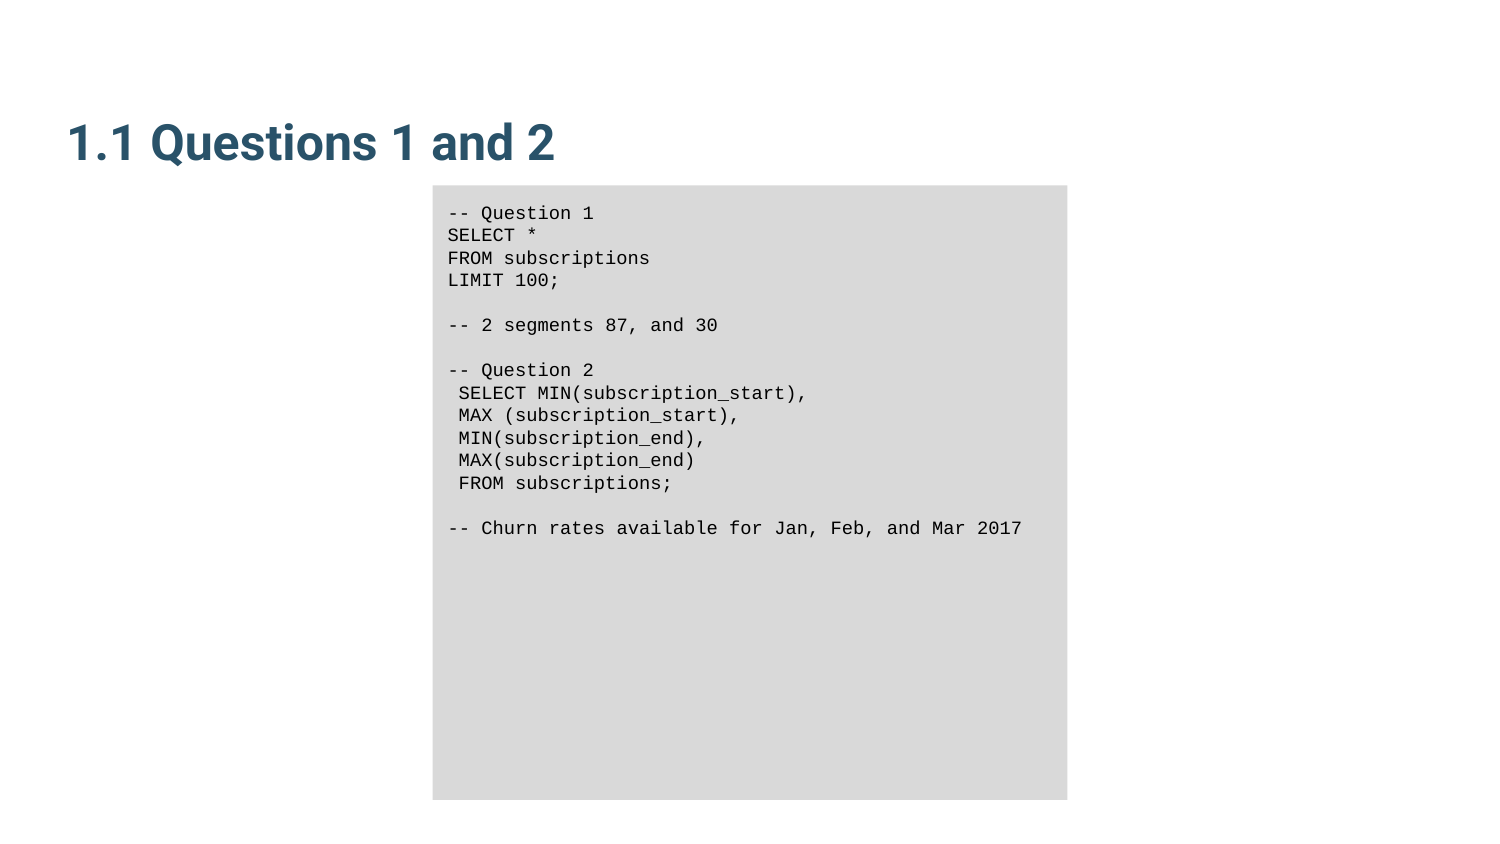

1.1 Questions 1 and 2
-- Question 1
SELECT *
FROM subscriptions
LIMIT 100;

-- 2 segments 87, and 30

-- Question 2
 SELECT MIN(subscription_start),
 MAX (subscription_start),
 MIN(subscription_end),
 MAX(subscription_end)
 FROM subscriptions;

-- Churn rates available for Jan, Feb, and Mar 2017